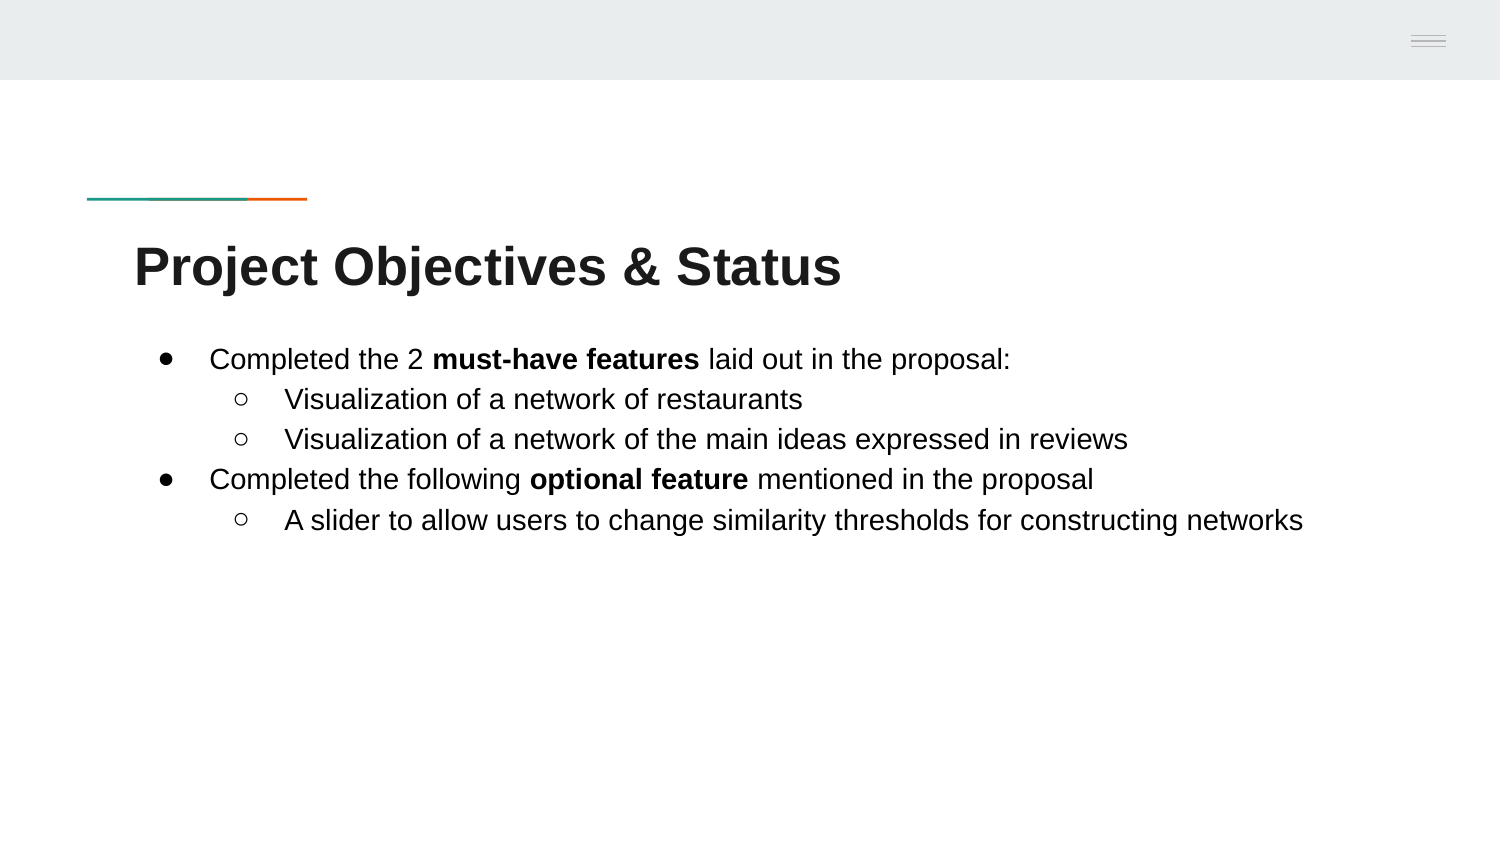

# Project Objectives & Status
Completed the 2 must-have features laid out in the proposal:
Visualization of a network of restaurants
Visualization of a network of the main ideas expressed in reviews
Completed the following optional feature mentioned in the proposal
A slider to allow users to change similarity thresholds for constructing networks